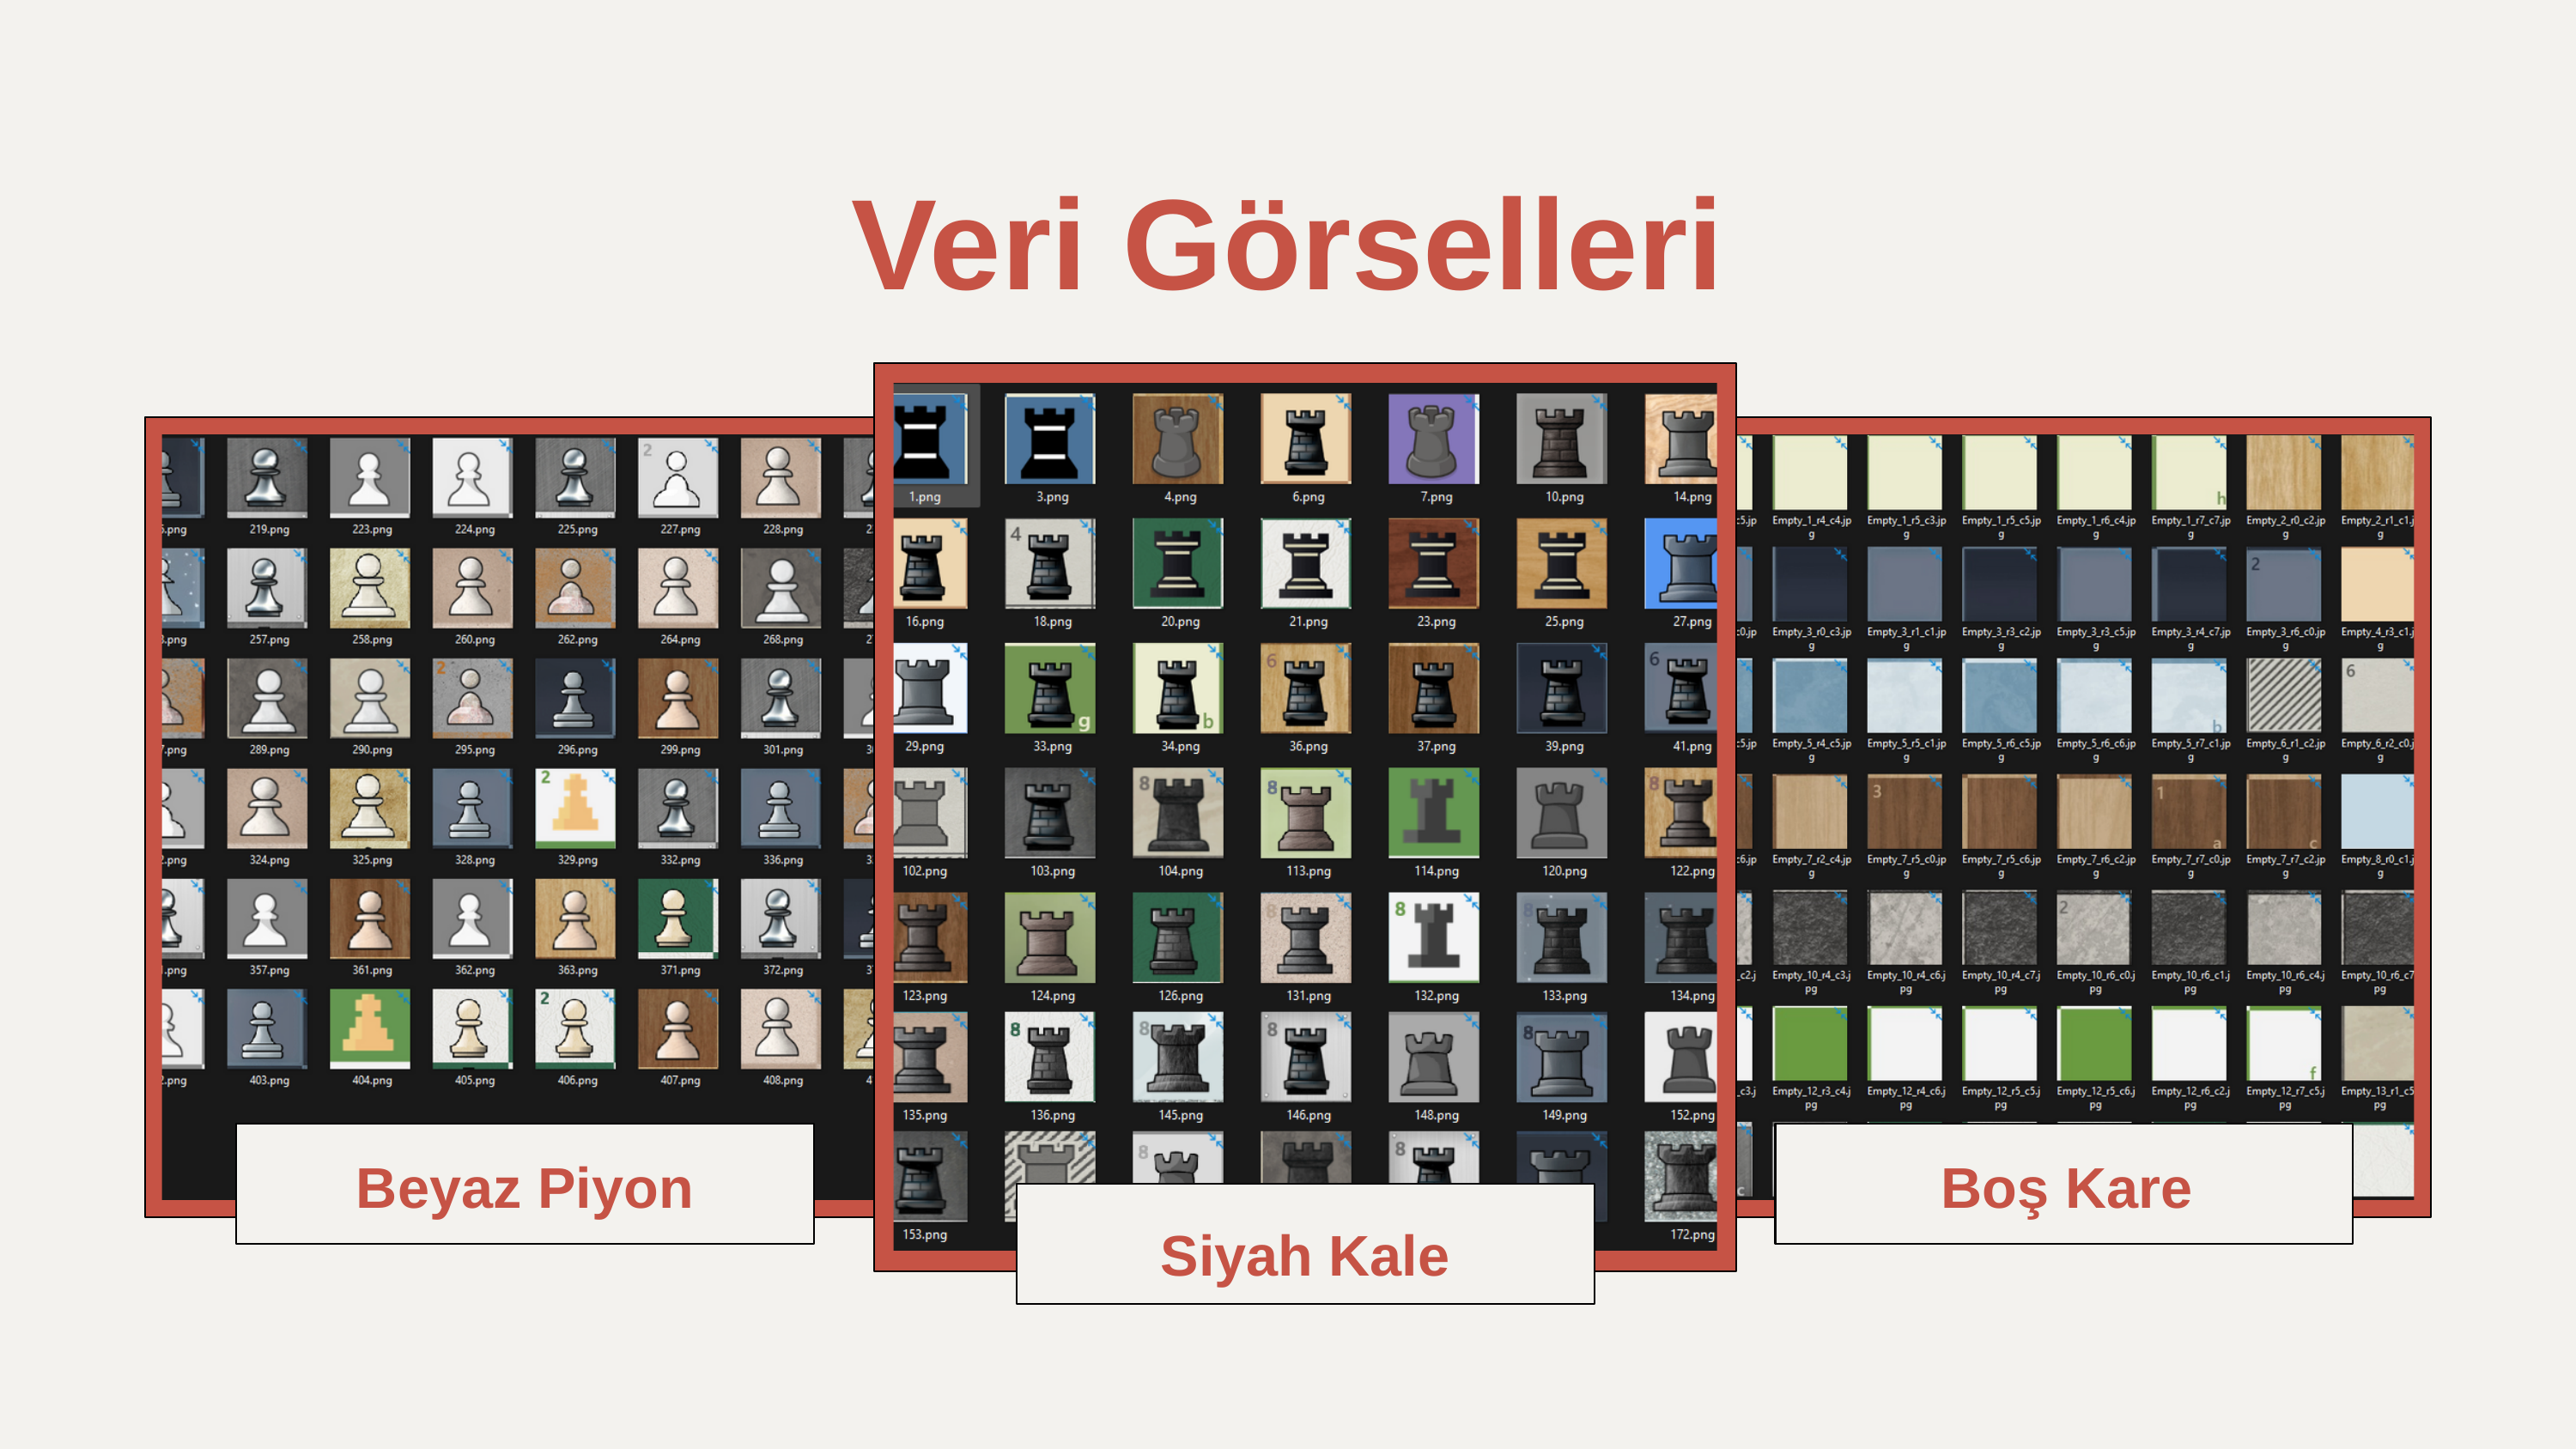

Veri Görselleri

Beyaz Piyon
Boş Kare

Siyah Kale